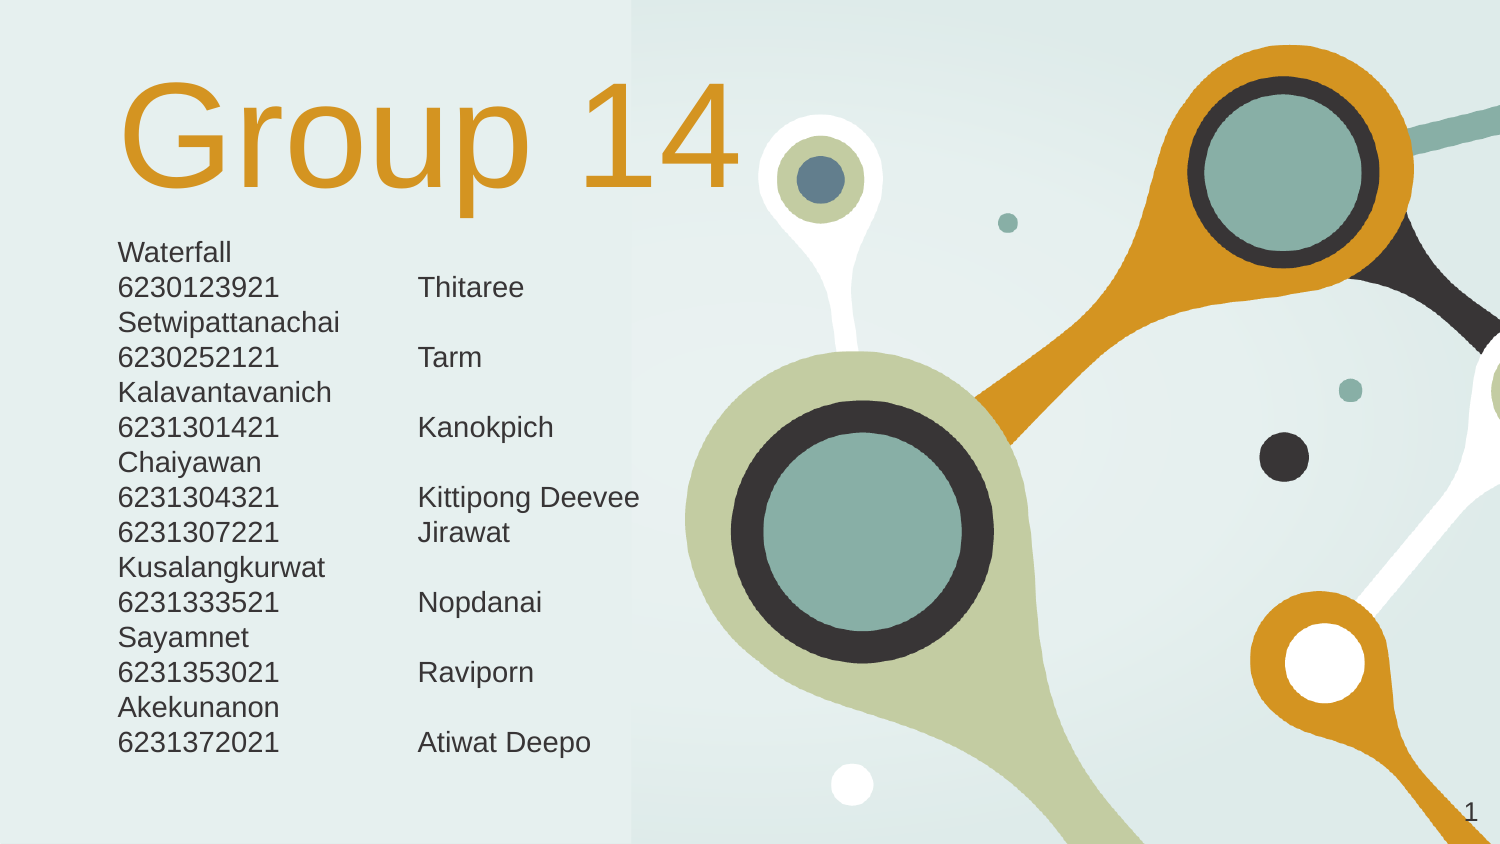

# Group 14
Waterfall
6230123921 	Thitaree Setwipattanachai
6230252121 	Tarm Kalavantavanich
6231301421 	Kanokpich Chaiyawan
6231304321 	Kittipong Deevee
6231307221 	Jirawat Kusalangkurwat
6231333521 	Nopdanai Sayamnet
6231353021 	Raviporn Akekunanon
6231372021 	Atiwat Deepo
1